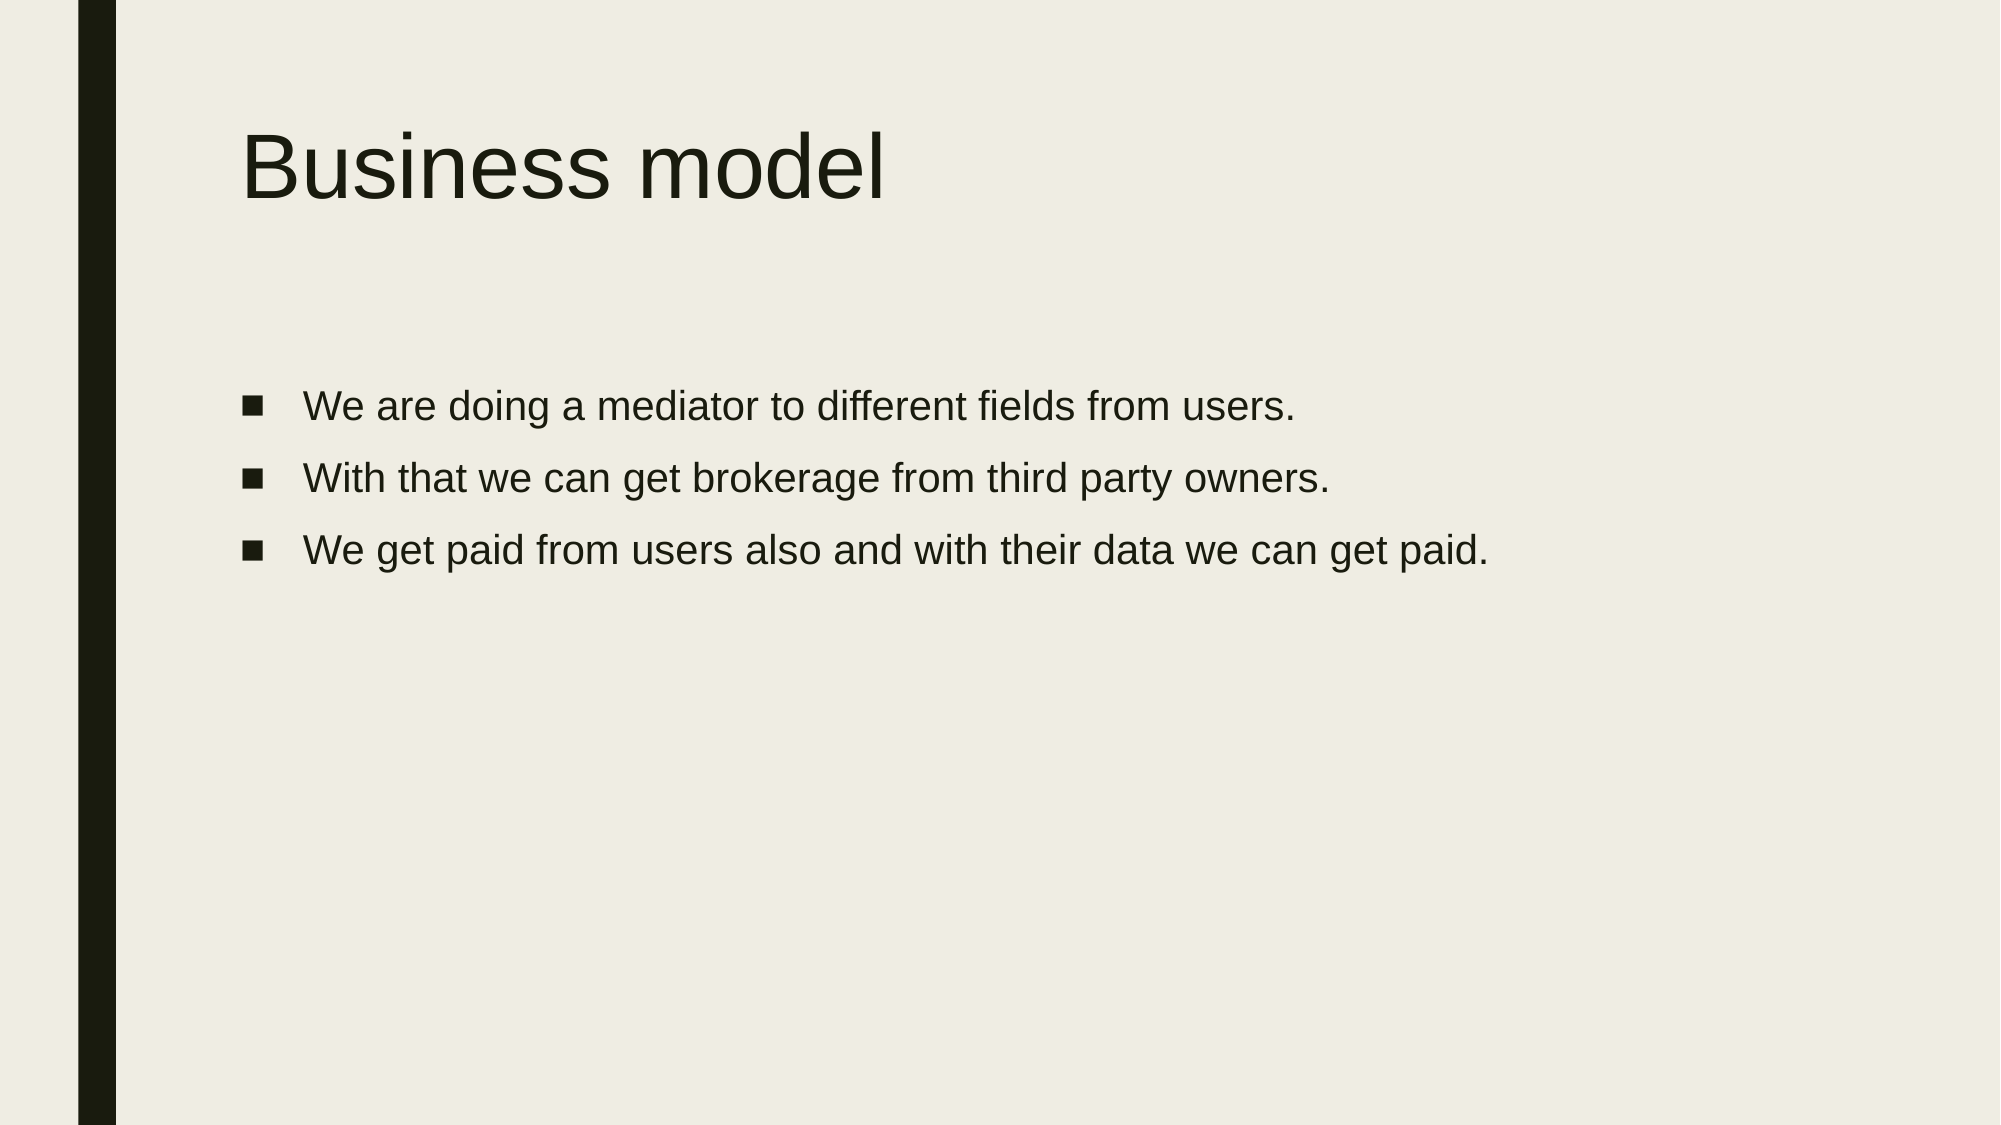

# Business model
We are doing a mediator to different fields from users.
With that we can get brokerage from third party owners.
We get paid from users also and with their data we can get paid.